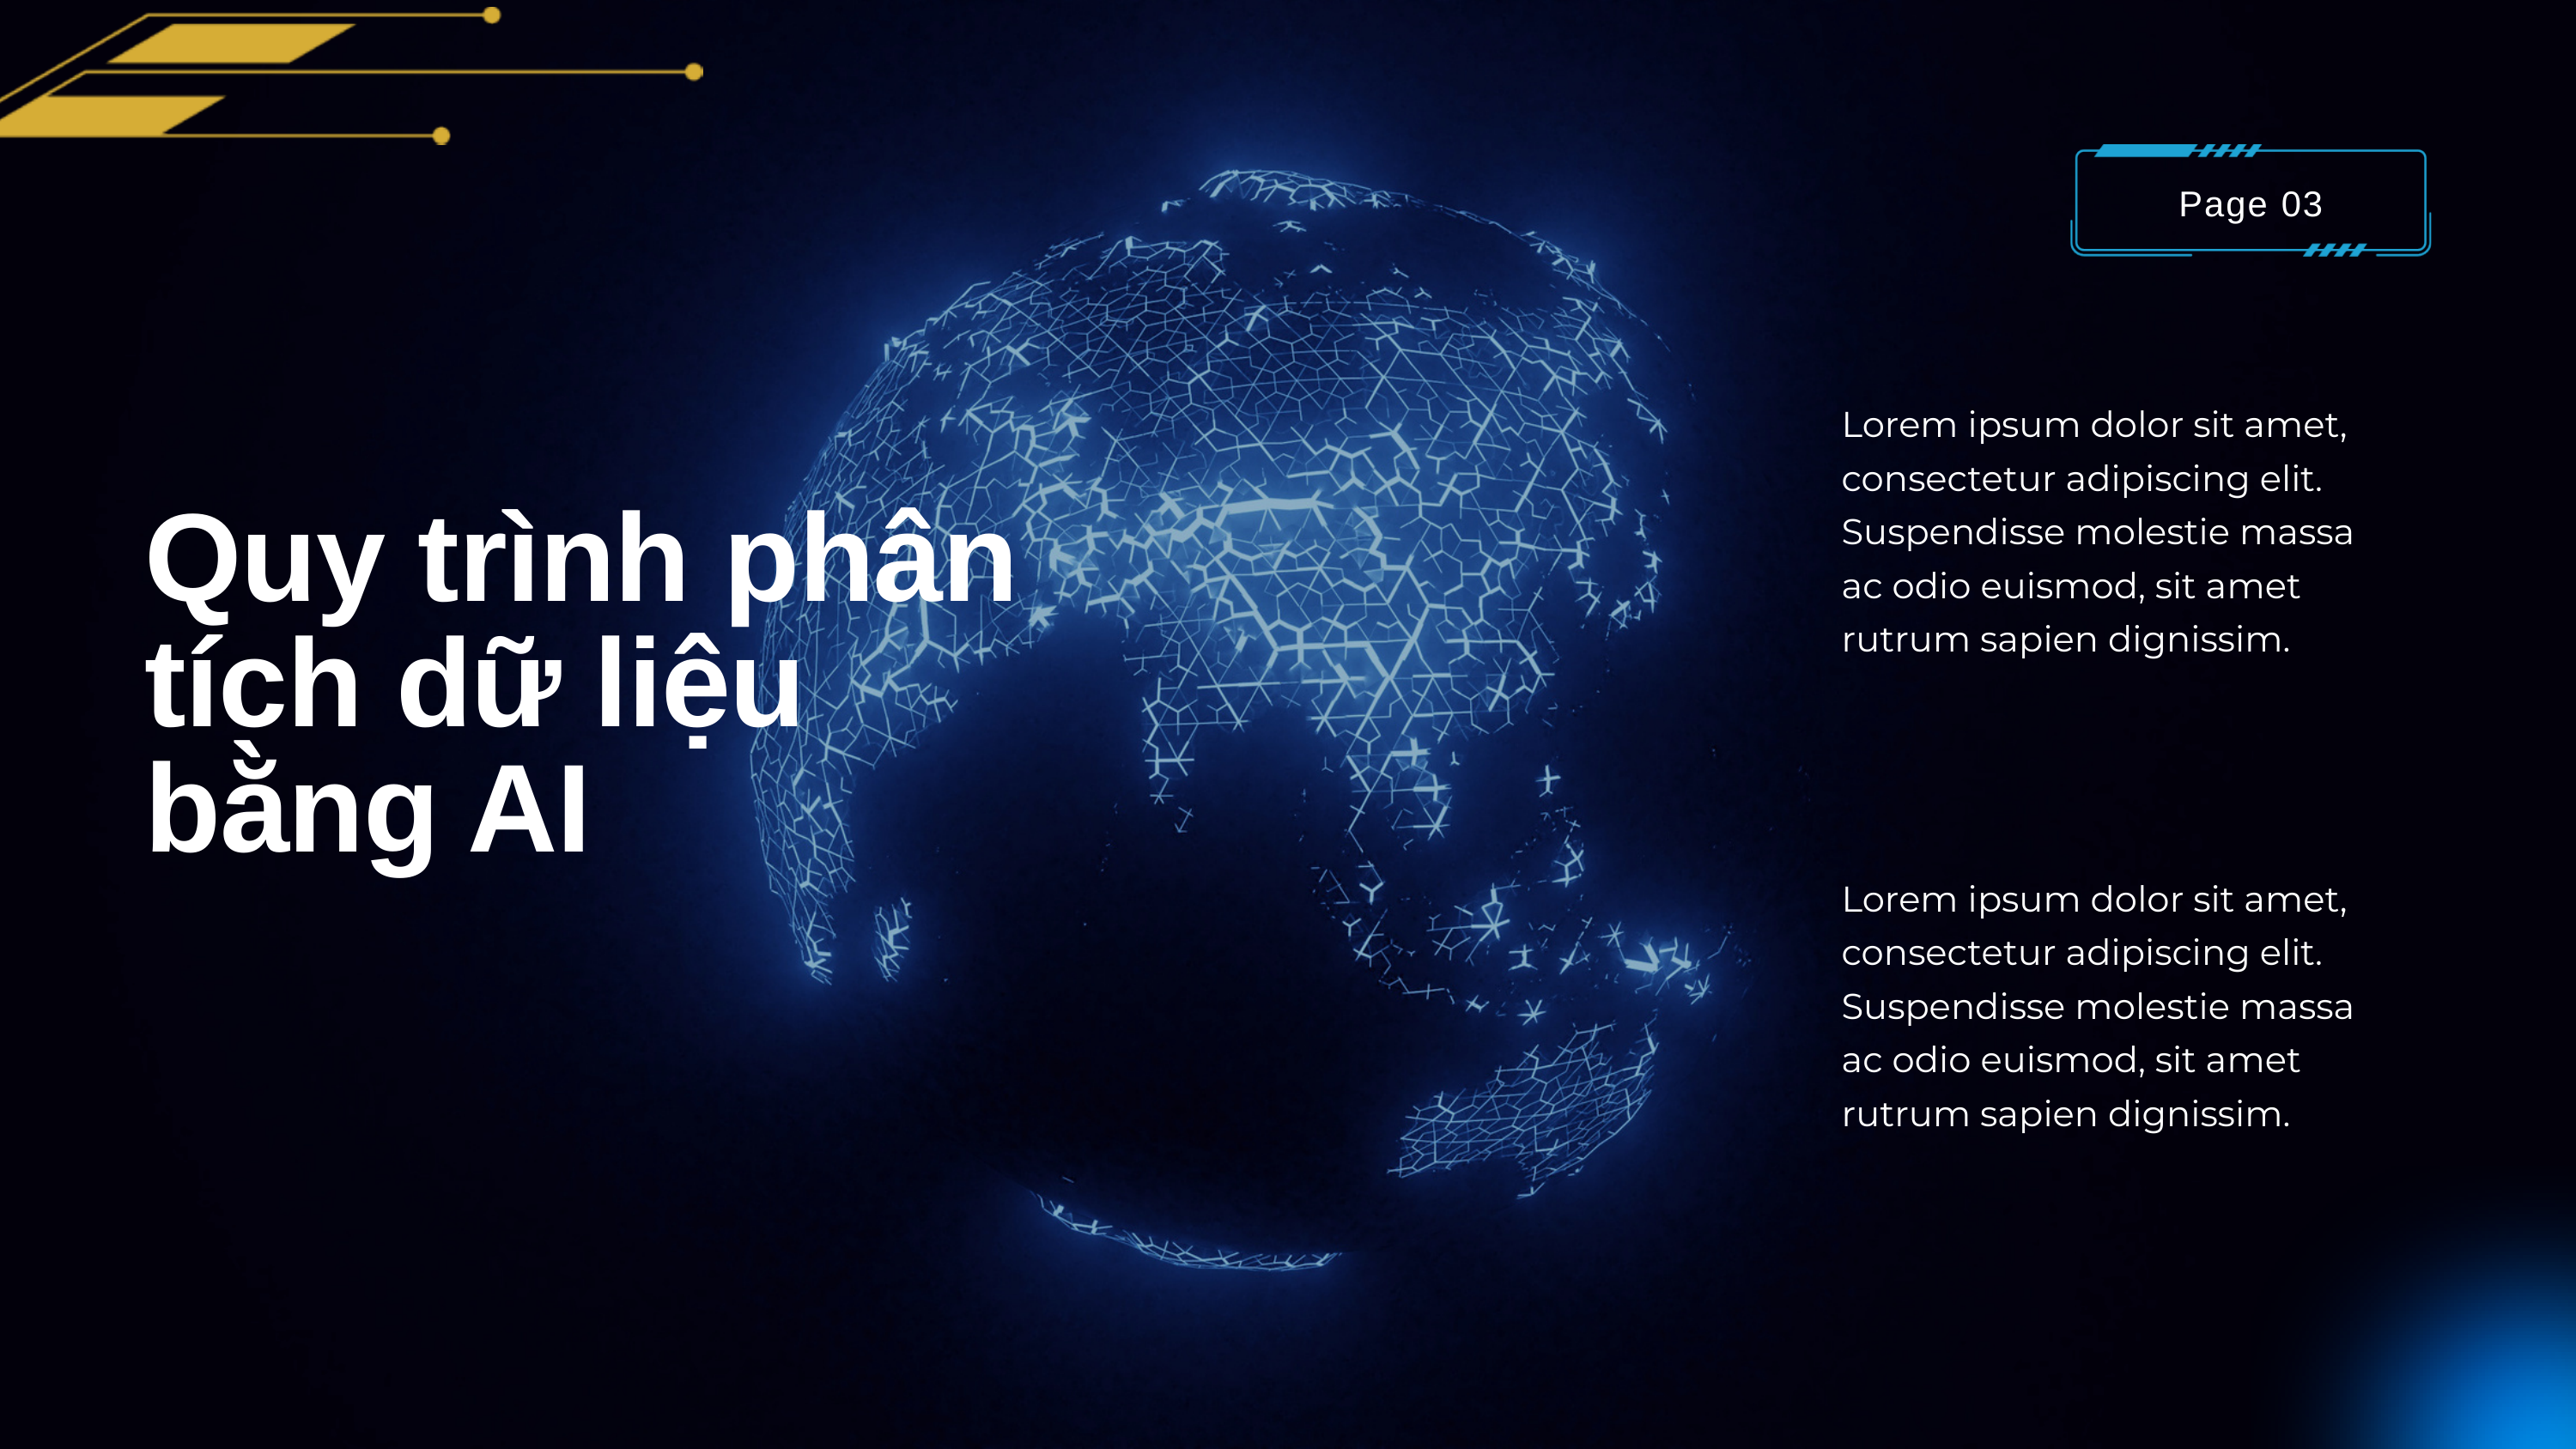

Page 03
Lorem ipsum dolor sit amet, consectetur adipiscing elit. Suspendisse molestie massa ac odio euismod, sit amet rutrum sapien dignissim.
Quy trình phân tích dữ liệu bằng AI
Lorem ipsum dolor sit amet, consectetur adipiscing elit. Suspendisse molestie massa ac odio euismod, sit amet rutrum sapien dignissim.